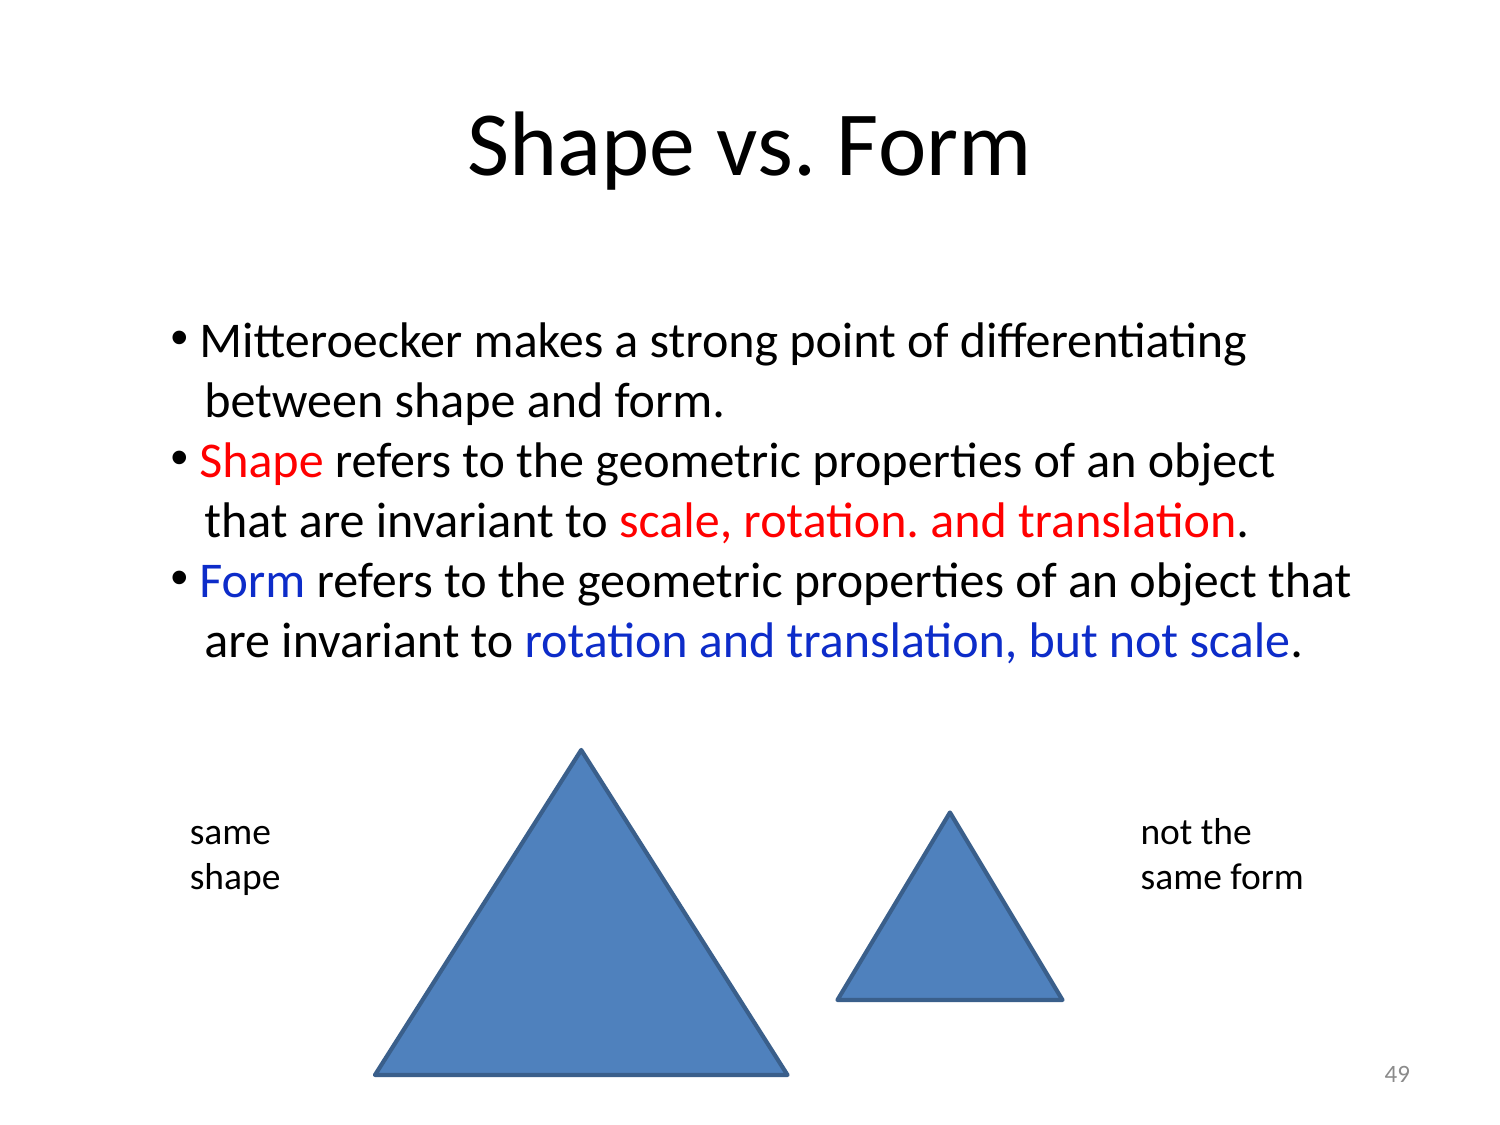

# Shape vs. Form
 Mitteroecker makes a strong point of differentiating
   between shape and form.
 Shape refers to the geometric properties of an object
   that are invariant to scale, rotation. and translation.
 Form refers to the geometric properties of an object that
   are invariant to rotation and translation, but not scale.

same
shape
not the
same form

49